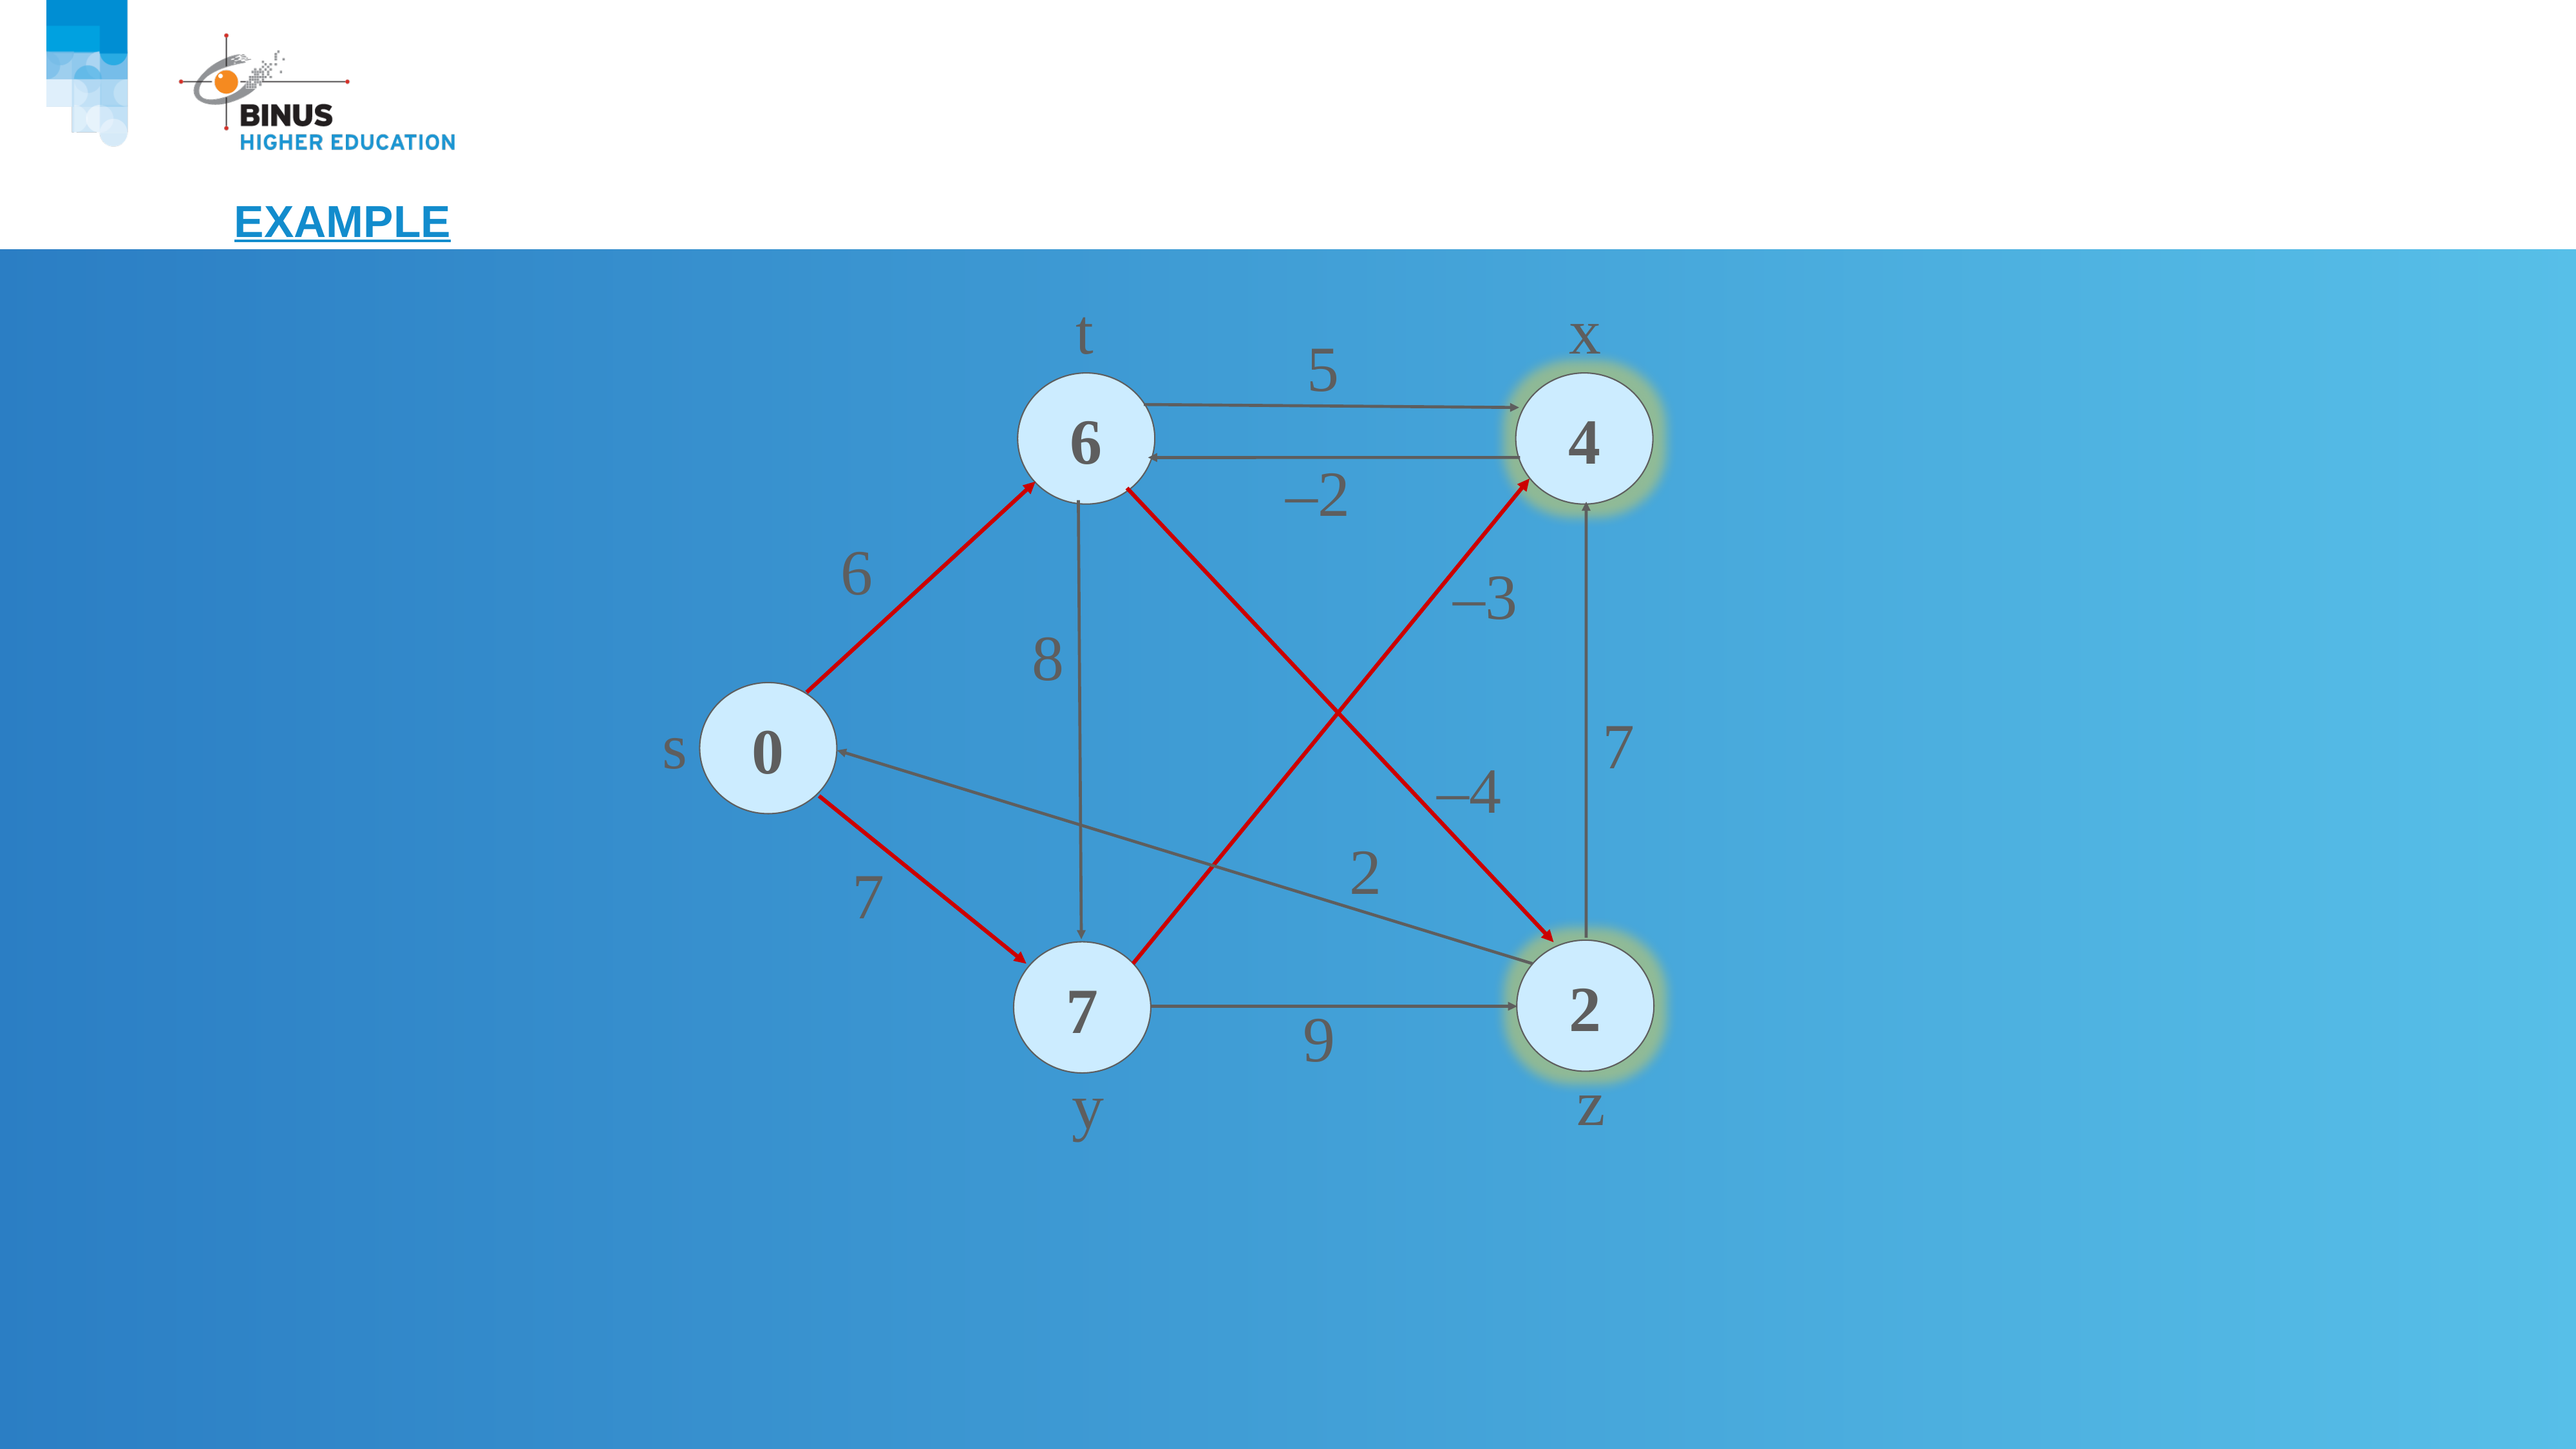

# Example
t
x
5
6
4

–2

6
–3
8
0
s
7
–4

2
7
2
7
9

z
y
 Single-source SPs -  22